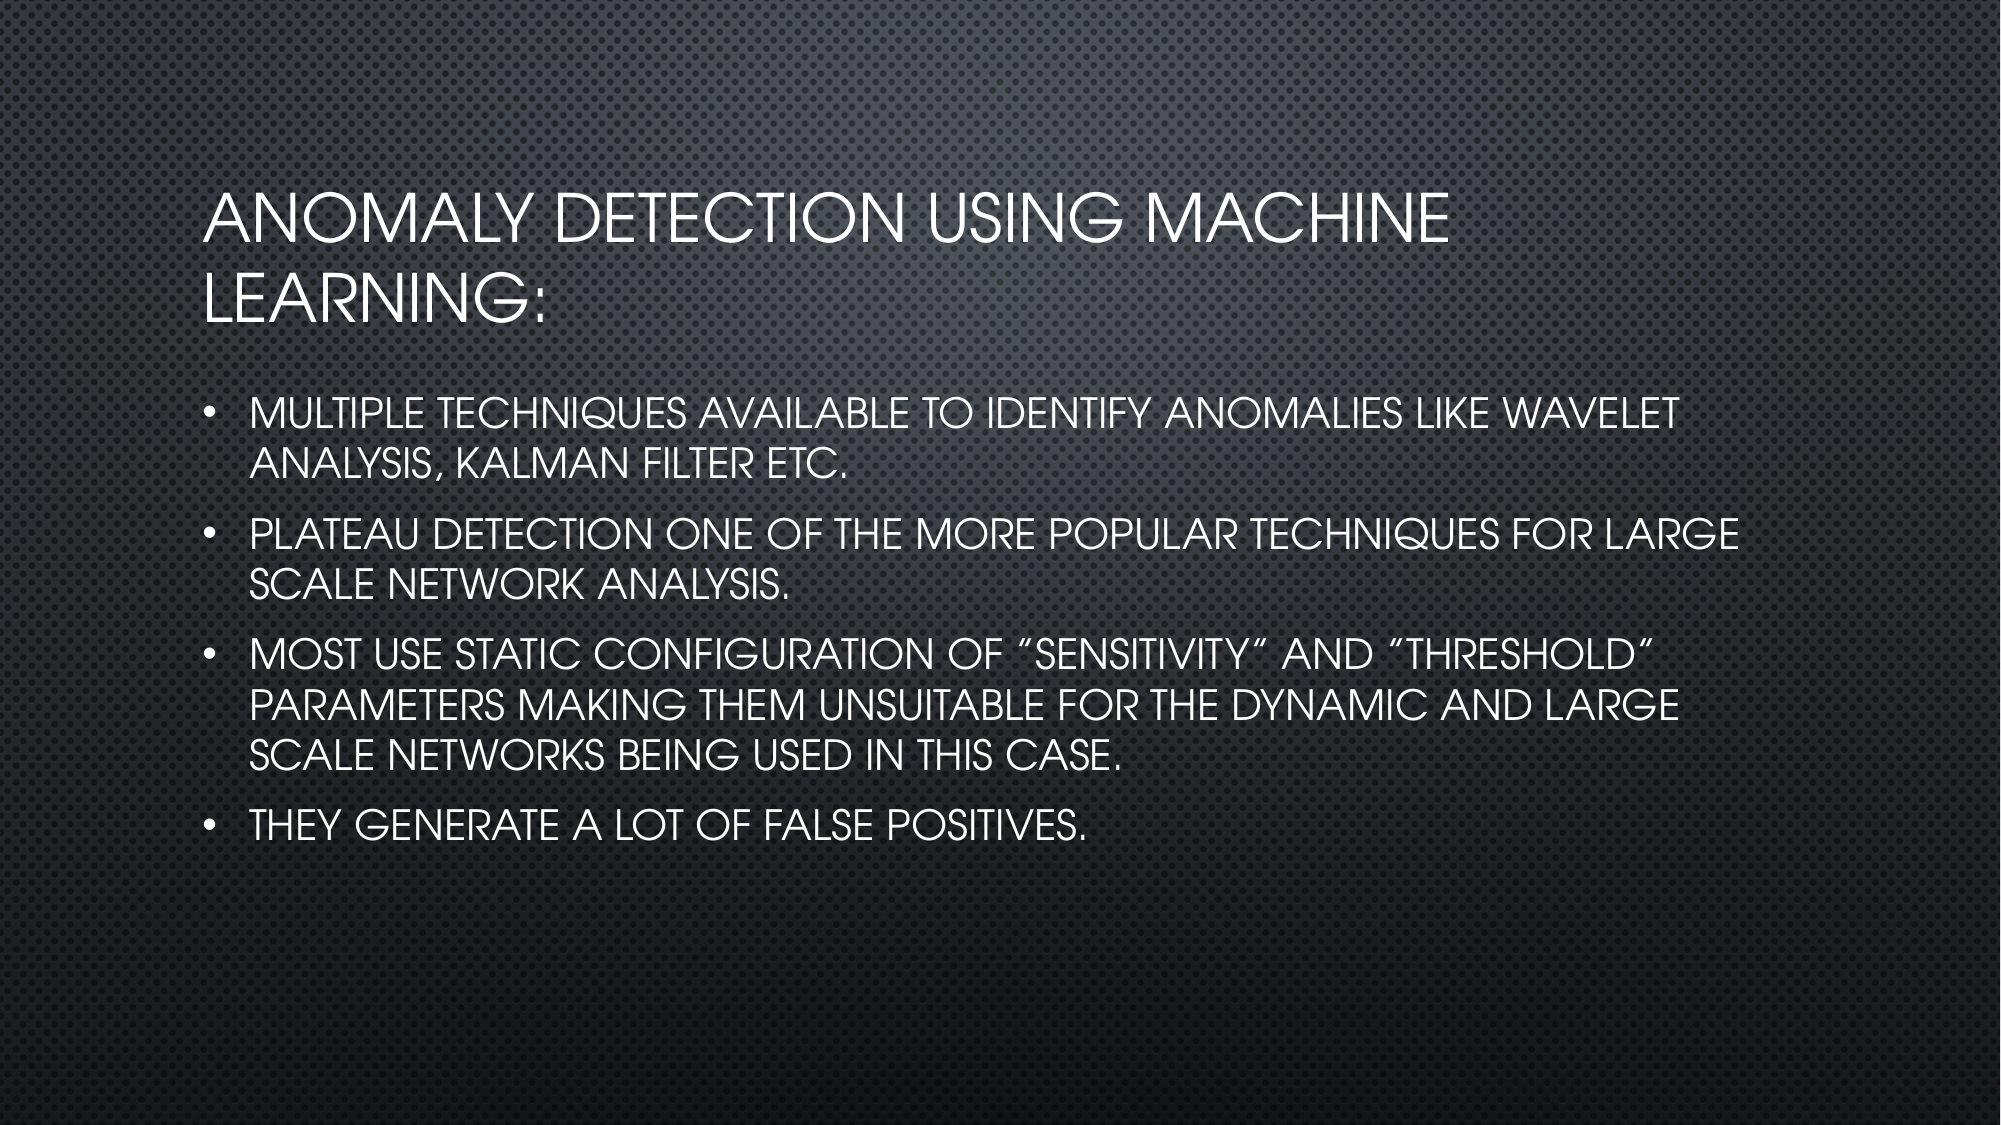

# Anomaly detection using machine learning:
Multiple techniques available to identify anomalies like wavelet analysis, kalman filter etc.
Plateau detection one of the more popular techniques for large scale network analysis.
Most use static configuration of ”sensitivity” and ”Threshold” parameters making them unsuitable for the dynamic and large scale networks being used in this case.
They generate a lot of false positives.